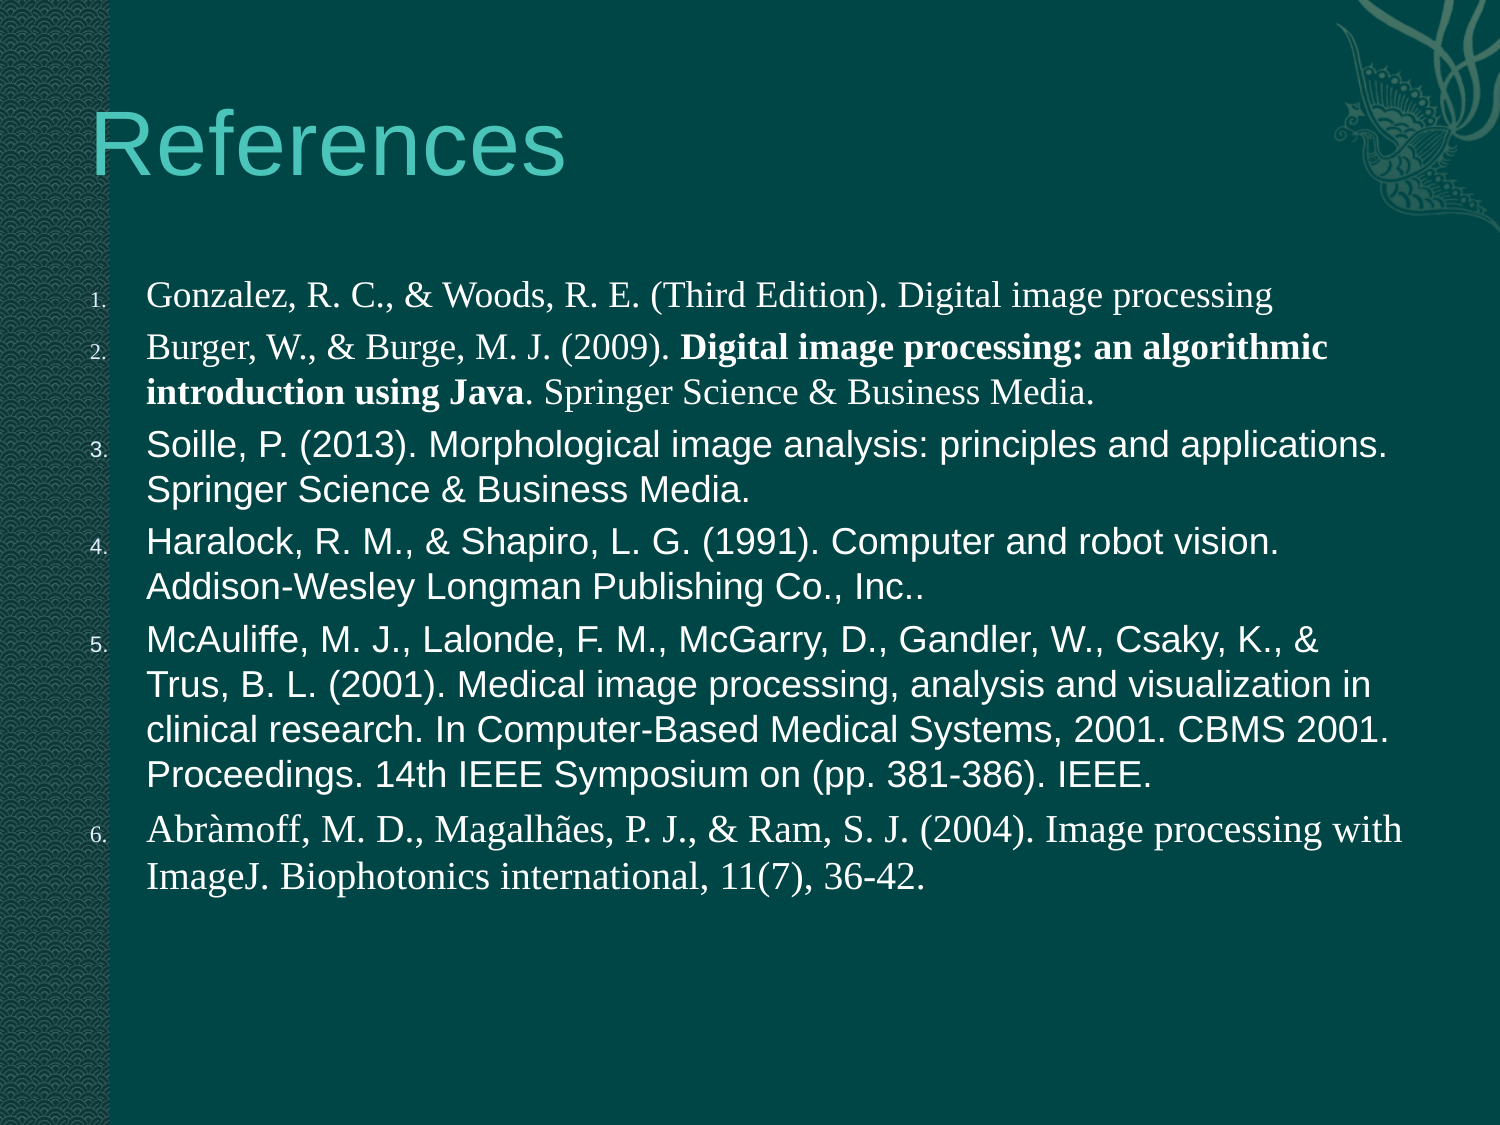

# References
Gonzalez, R. C., & Woods, R. E. (Third Edition). Digital image processing
Burger, W., & Burge, M. J. (2009). Digital image processing: an algorithmic introduction using Java. Springer Science & Business Media.
Soille, P. (2013). Morphological image analysis: principles and applications. Springer Science & Business Media.
Haralock, R. M., & Shapiro, L. G. (1991). Computer and robot vision. Addison-Wesley Longman Publishing Co., Inc..
McAuliffe, M. J., Lalonde, F. M., McGarry, D., Gandler, W., Csaky, K., & Trus, B. L. (2001). Medical image processing, analysis and visualization in clinical research. In Computer-Based Medical Systems, 2001. CBMS 2001. Proceedings. 14th IEEE Symposium on (pp. 381-386). IEEE.
Abràmoff, M. D., Magalhães, P. J., & Ram, S. J. (2004). Image processing with ImageJ. Biophotonics international, 11(7), 36-42.